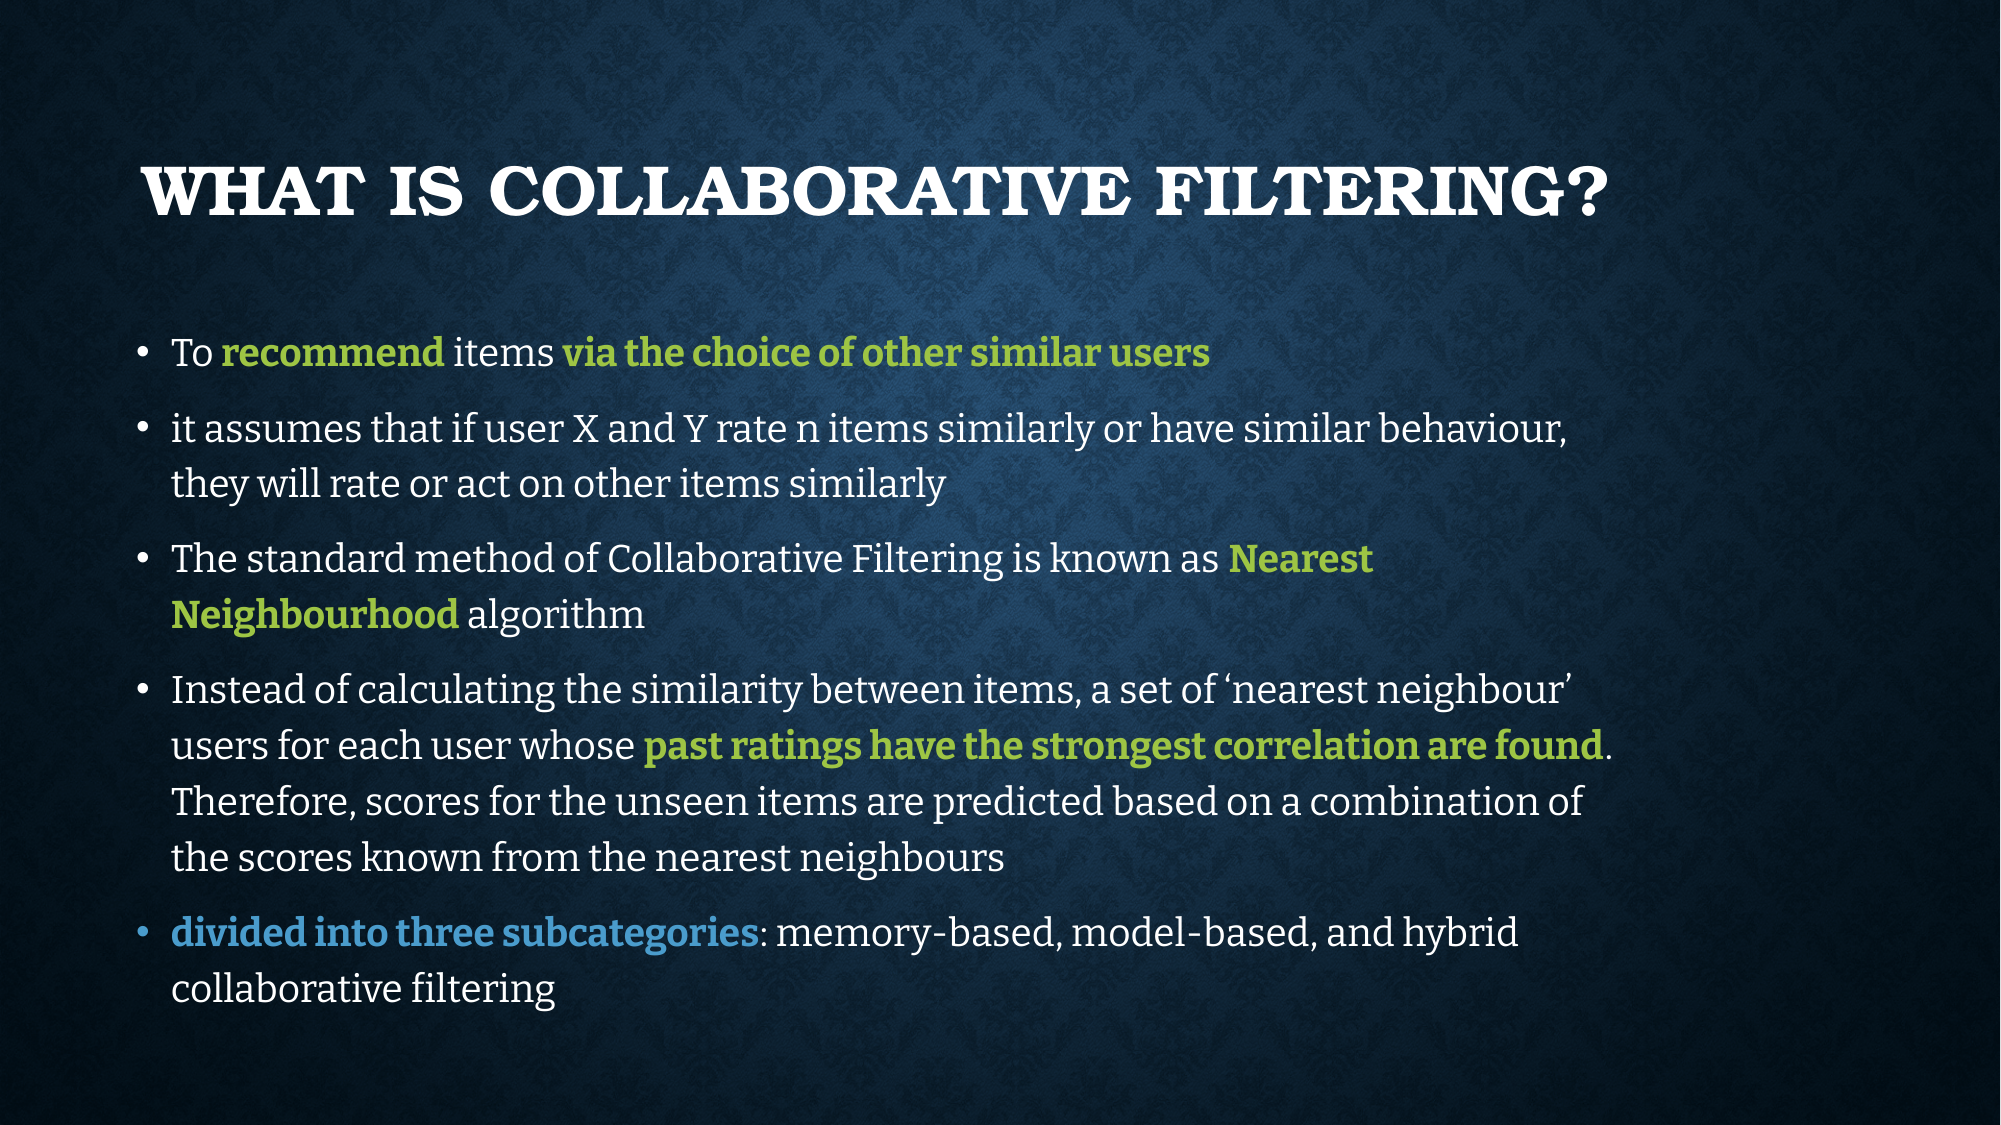

# WHAT IS COLLABORATIVE FILTERING?
To recommend items via the choice of other similar users
it assumes that if user X and Y rate n items similarly or have similar behaviour, they will rate or act on other items similarly
The standard method of Collaborative Filtering is known as Nearest Neighbourhood algorithm
Instead of calculating the similarity between items, a set of ‘nearest neighbour’ users for each user whose past ratings have the strongest correlation are found. Therefore, scores for the unseen items are predicted based on a combination of the scores known from the nearest neighbours
divided into three subcategories: memory-based, model-based, and hybrid collaborative filtering